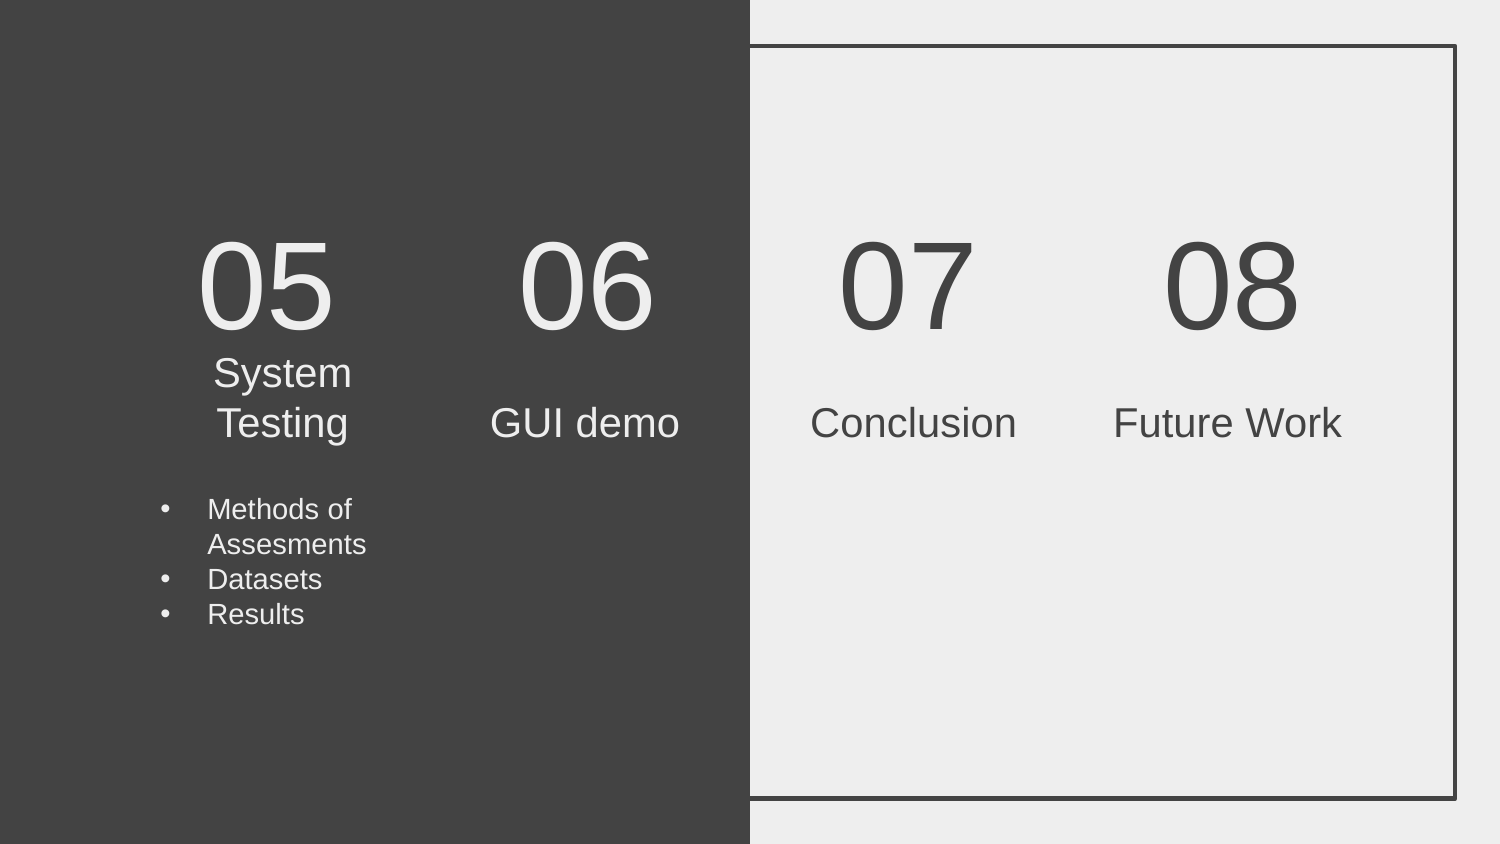

05
06
07
08
# System Testing
GUI demo
Conclusion
Future Work
Methods of Assesments
Datasets
Results